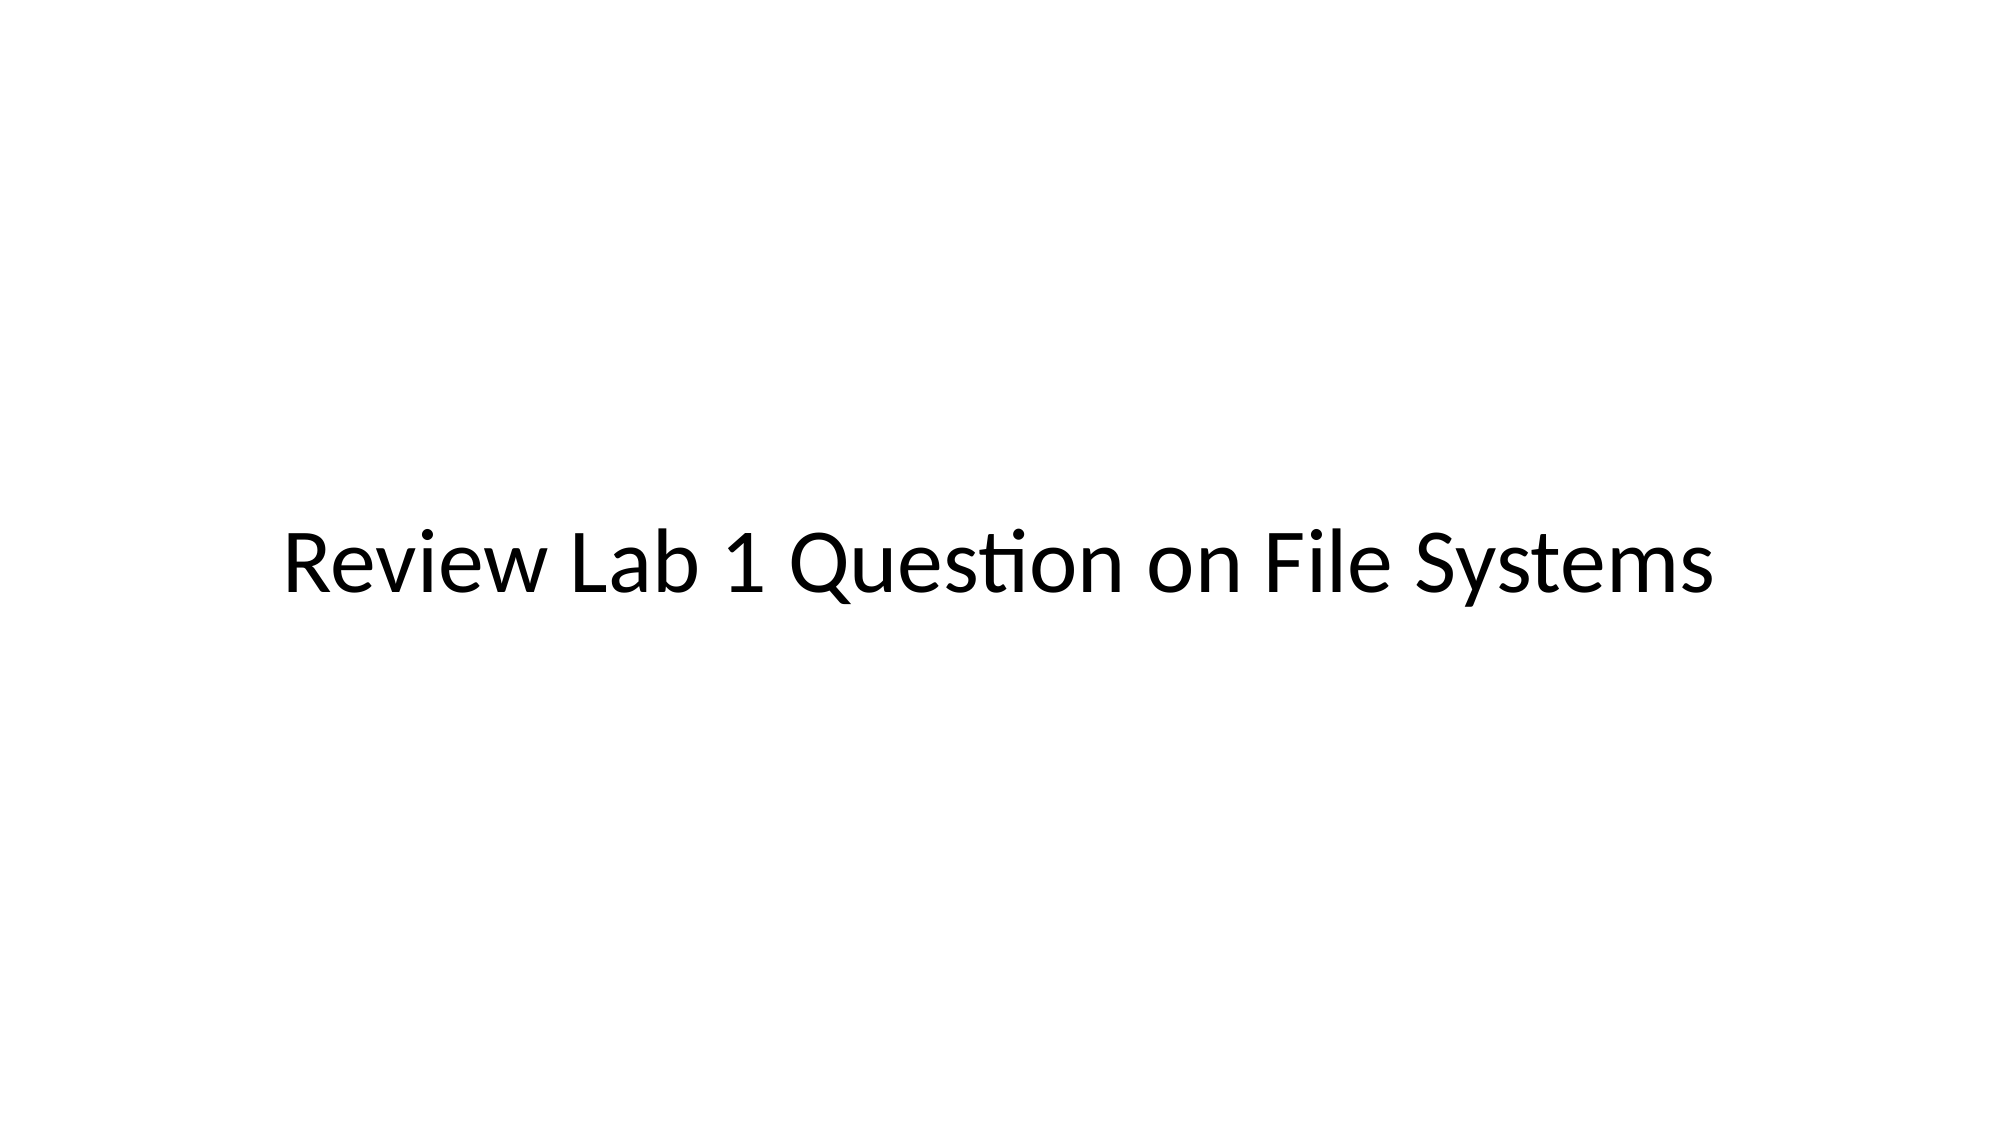

Review Lab 1 Question on File Systems